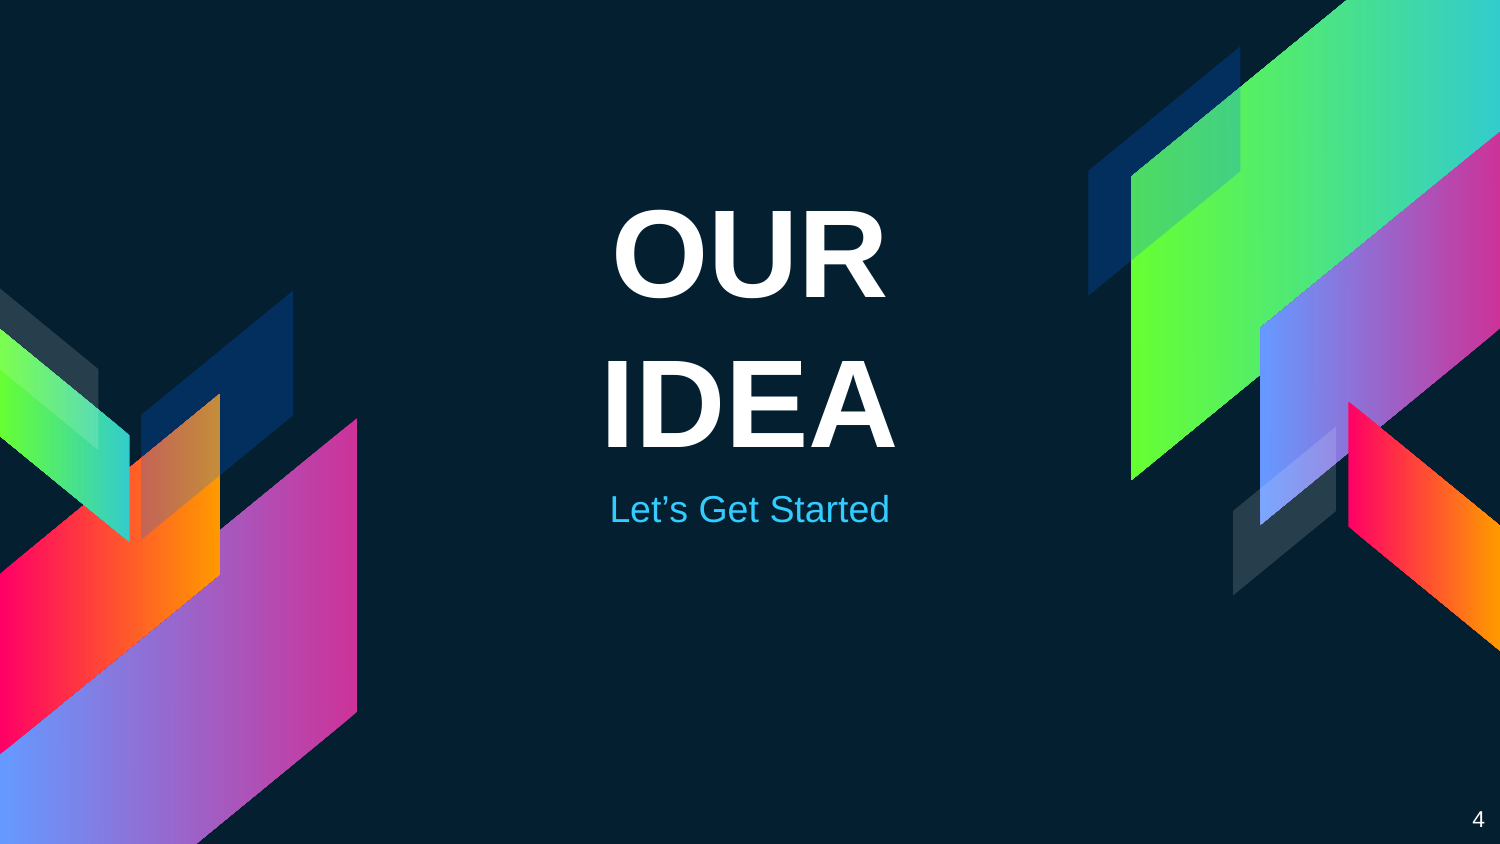

# OUR IDEA
Let’s Get Started
4